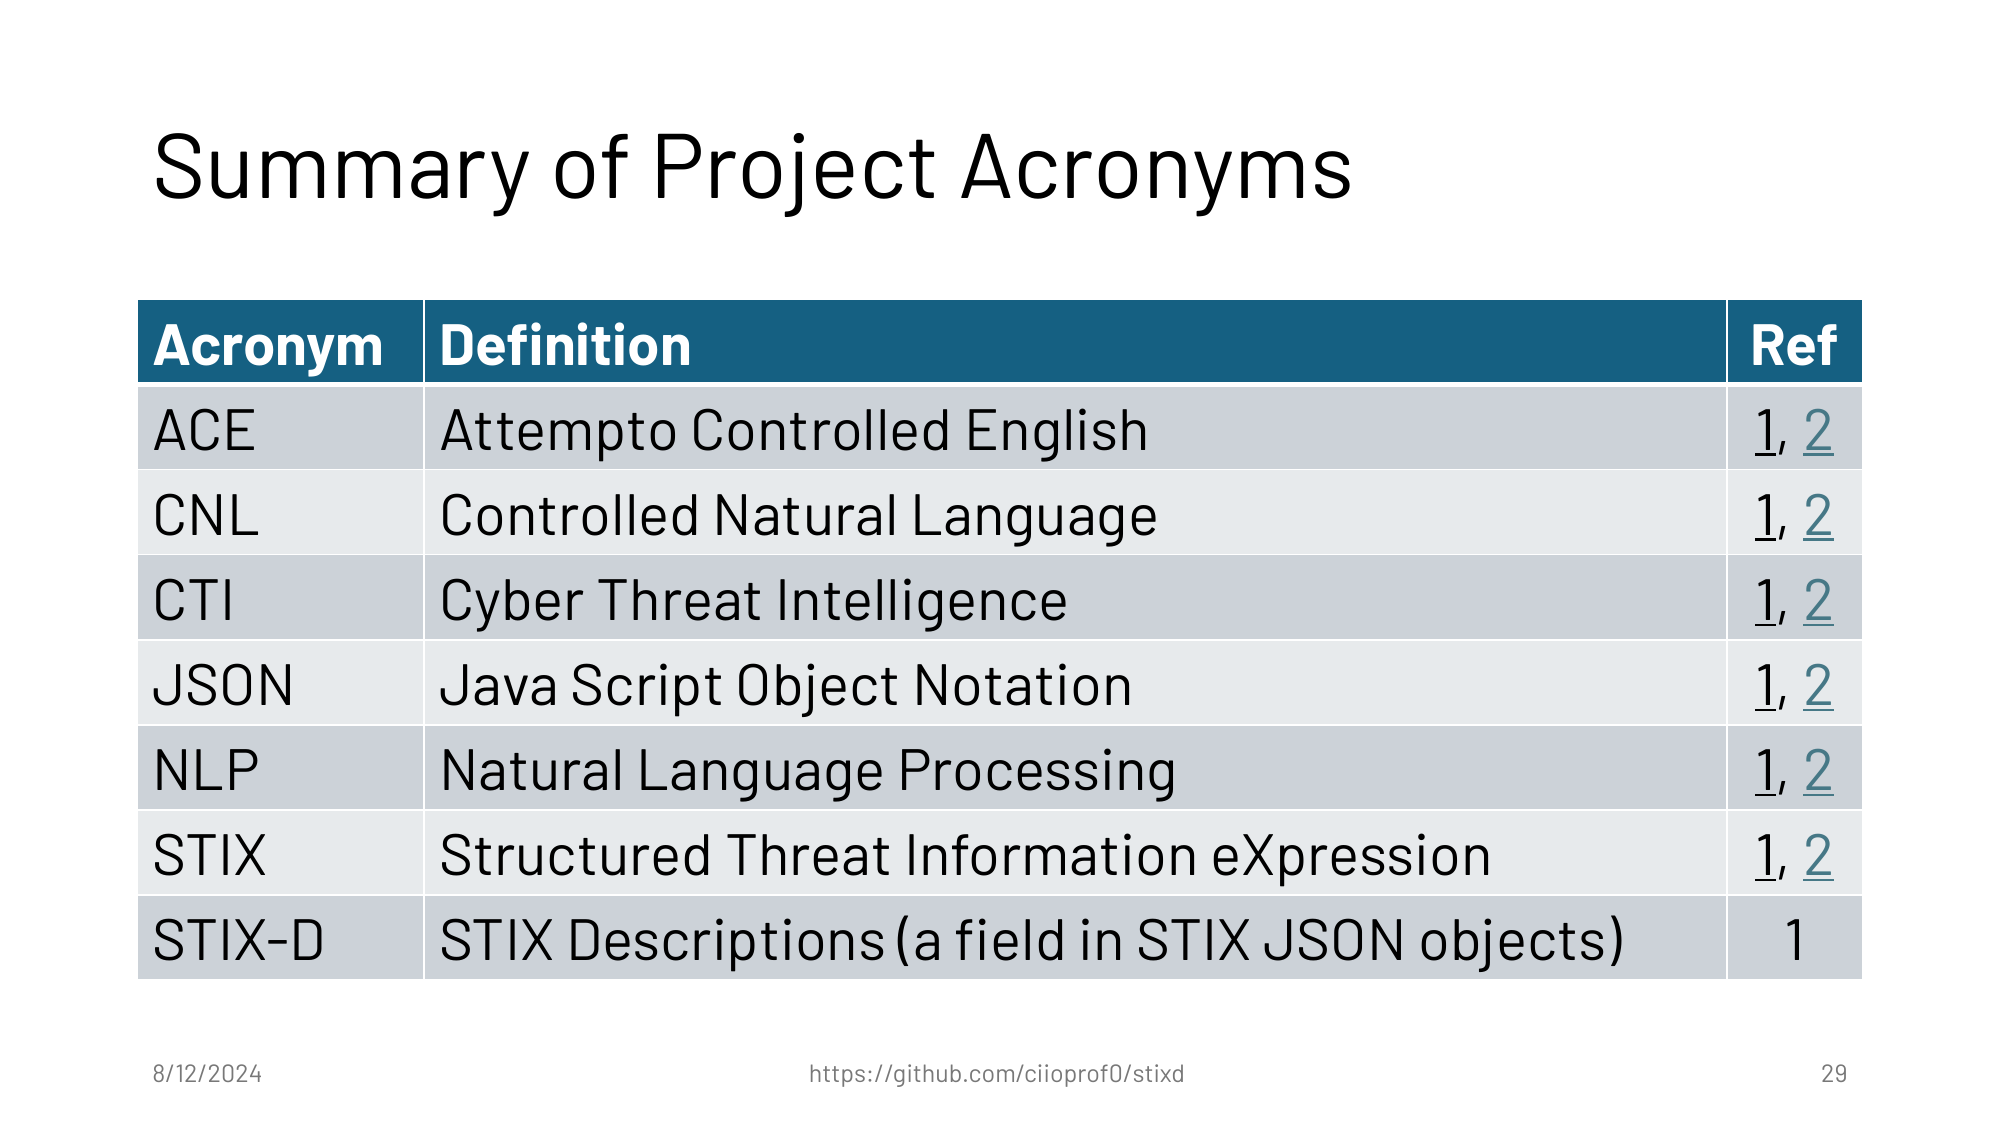

# Summary of Project Acronyms
| Acronym | Definition | Ref |
| --- | --- | --- |
| ACE | Attempto Controlled English | 1, 2 |
| CNL | Controlled Natural Language | 1, 2 |
| CTI | Cyber Threat Intelligence | 1, 2 |
| JSON | Java Script Object Notation | 1, 2 |
| NLP | Natural Language Processing | 1, 2 |
| STIX | Structured Threat Information eXpression | 1, 2 |
| STIX-D | STIX Descriptions (a field in STIX JSON objects) | 1 |
8/12/2024
https://github.com/ciioprof0/stixd
29